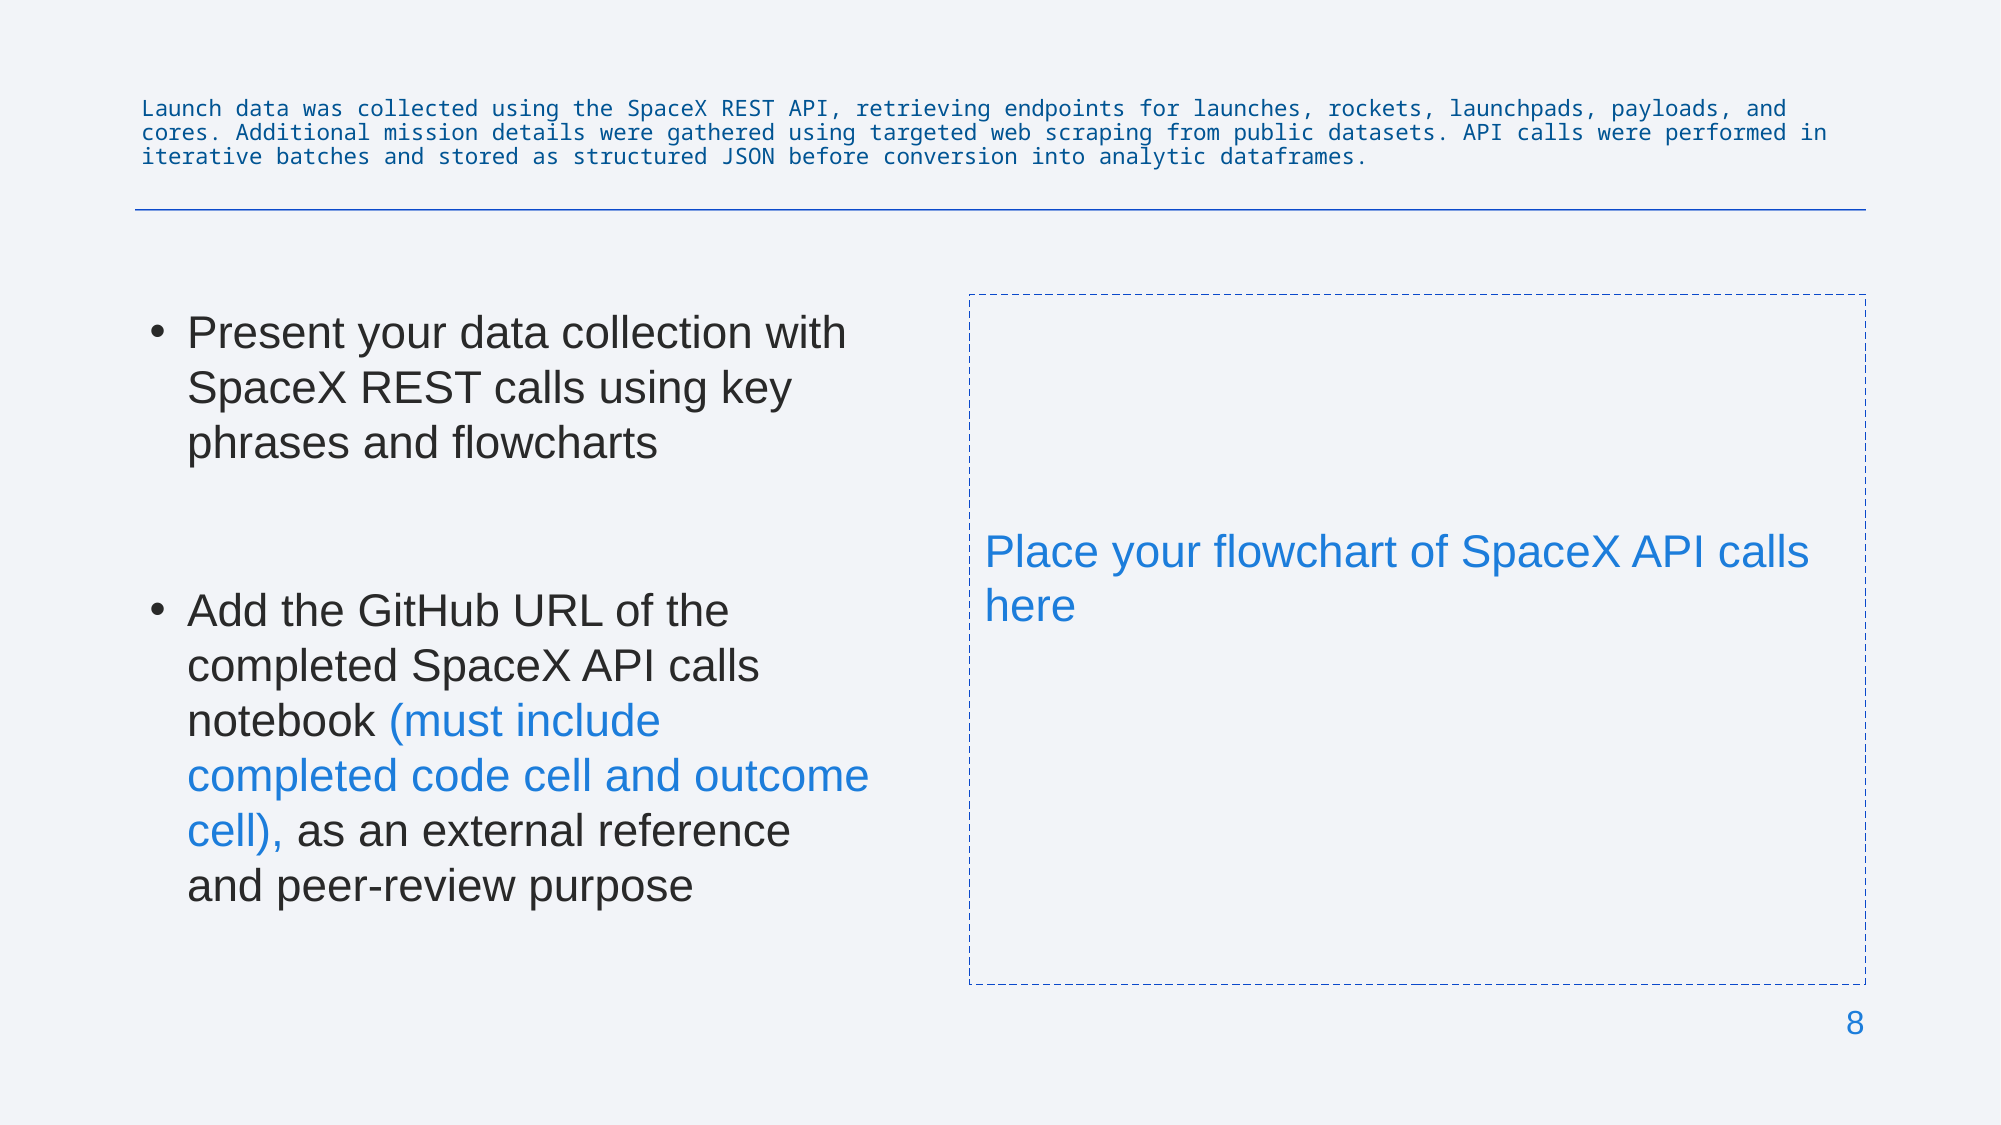

Launch data was collected using the SpaceX REST API, retrieving endpoints for launches, rockets, launchpads, payloads, and cores. Additional mission details were gathered using targeted web scraping from public datasets. API calls were performed in iterative batches and stored as structured JSON before conversion into analytic dataframes.

Place your flowchart of SpaceX API calls here
Present your data collection with SpaceX REST calls using key phrases and flowcharts

Add the GitHub URL of the completed SpaceX API calls notebook (must include completed code cell and outcome cell), as an external reference and peer-review purpose

8